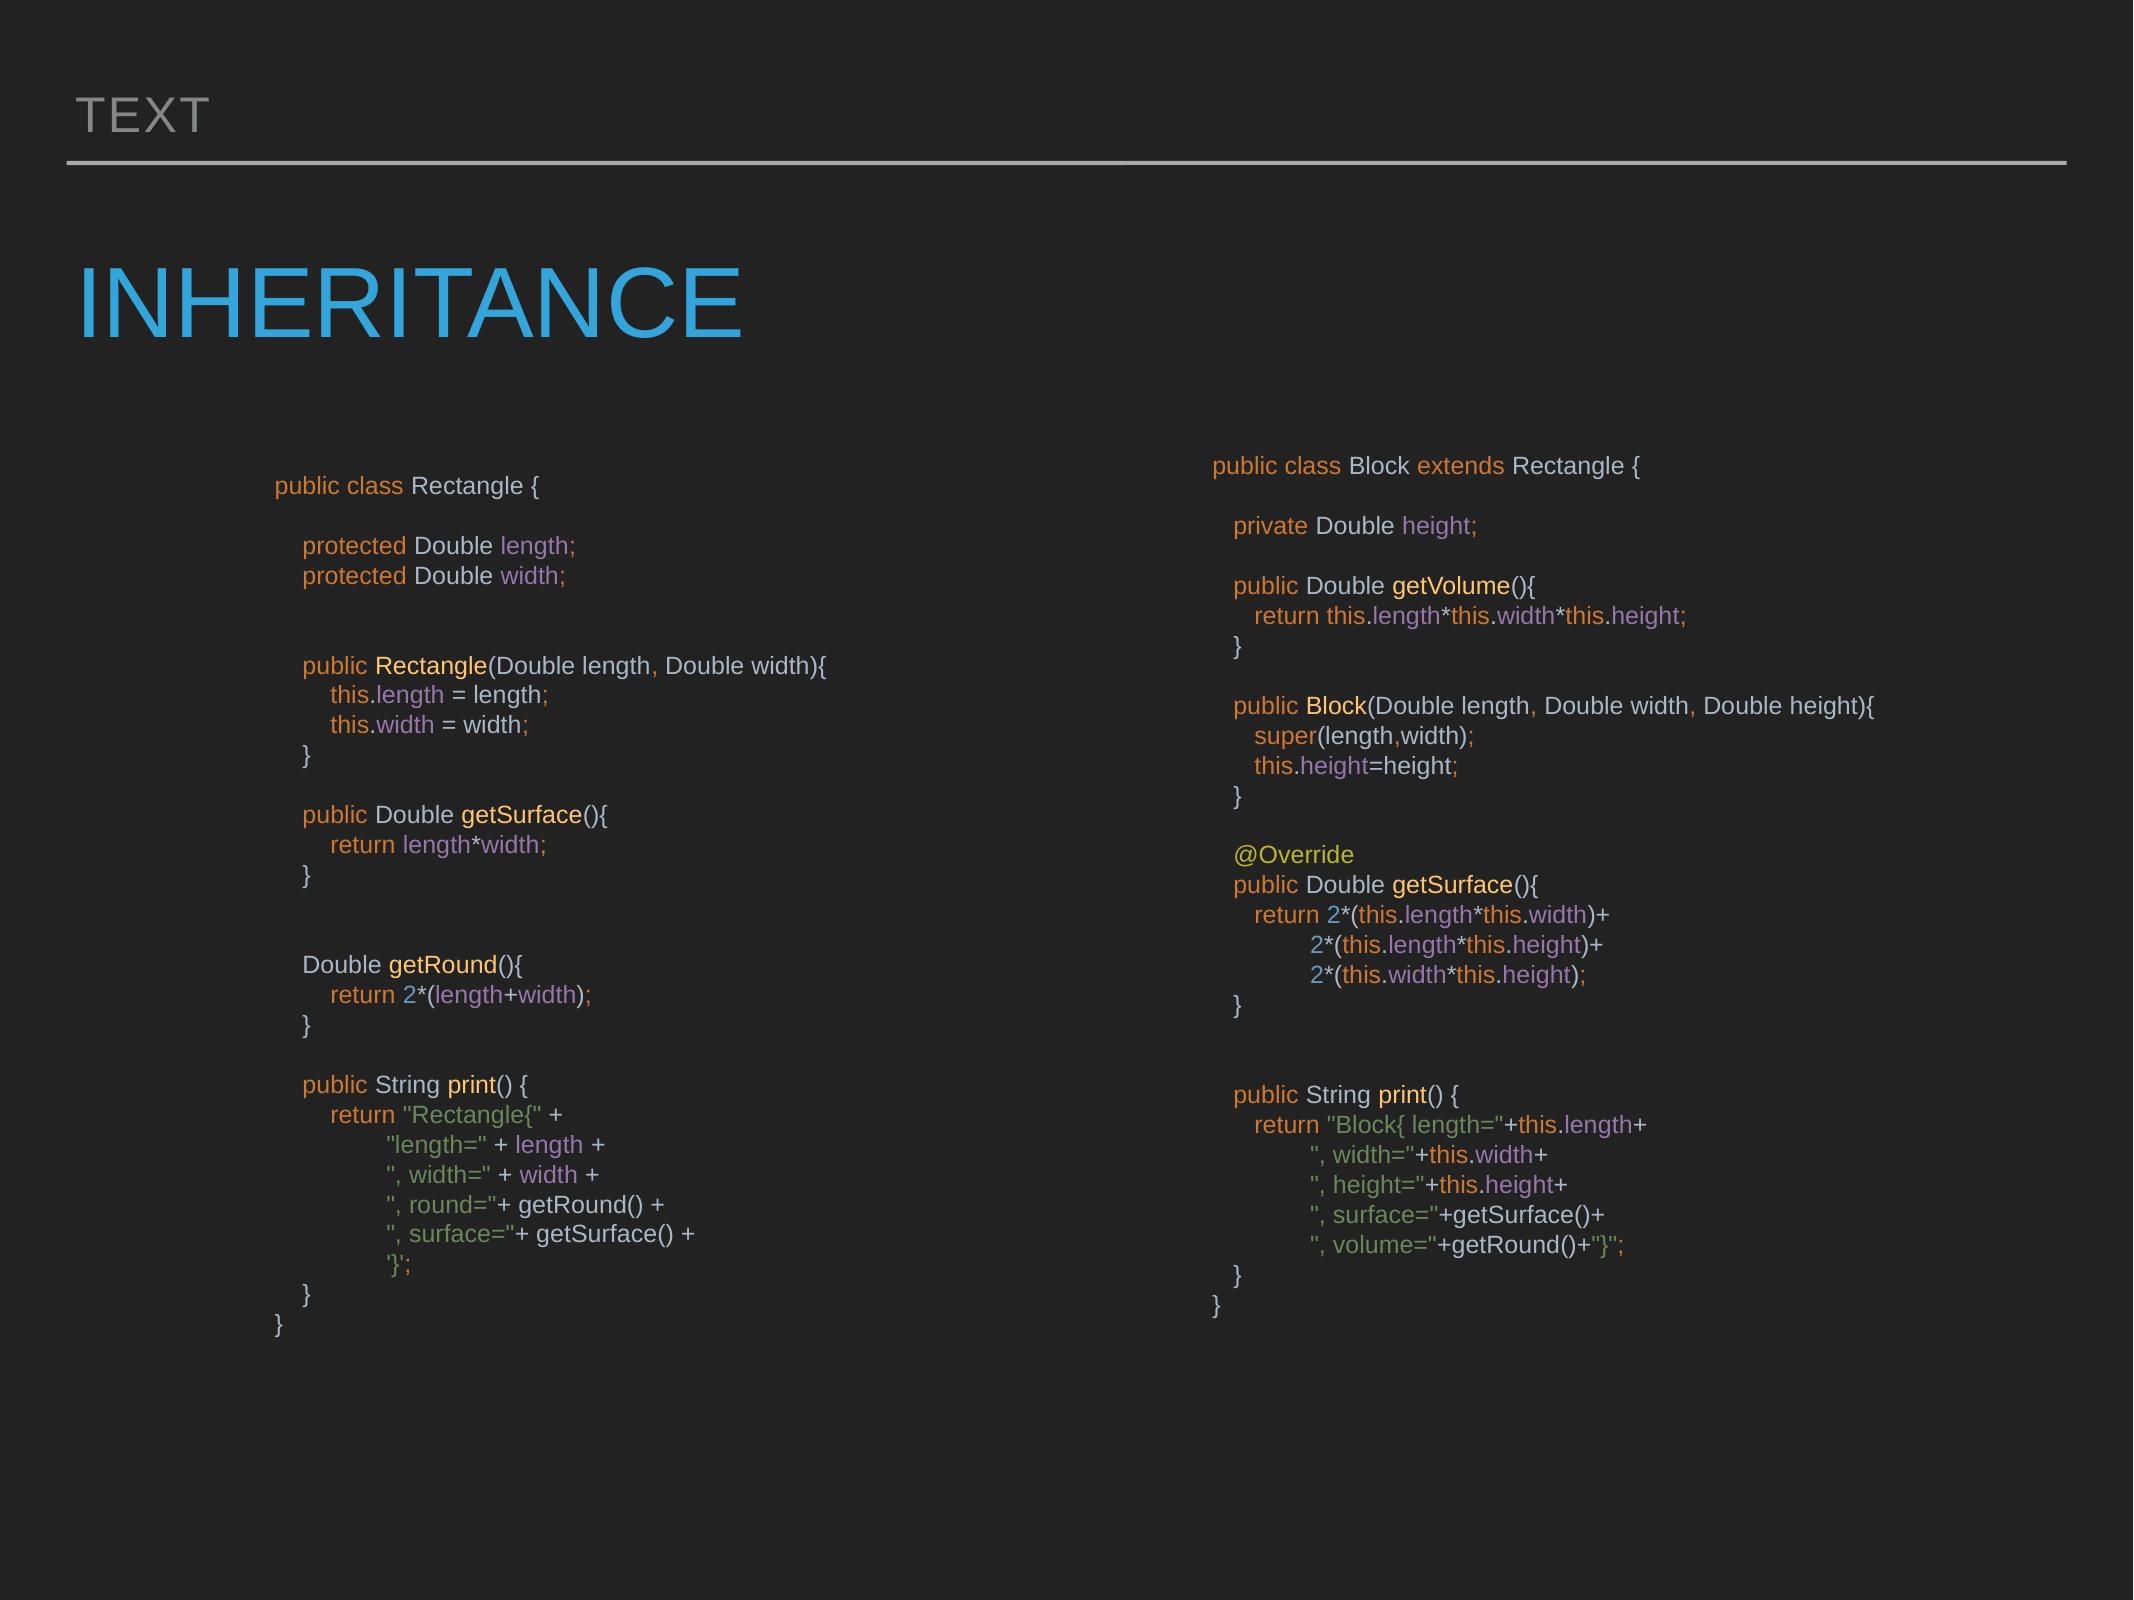

Text
# Inheritance
public class Block extends Rectangle {

   private Double height;

   public Double getVolume(){
      return this.length*this.width*this.height;
   }

   public Block(Double length, Double width, Double height){
      super(length,width);
      this.height=height;
   }

   @Override
   public Double getSurface(){
      return 2*(this.length*this.width)+
              2*(this.length*this.height)+
              2*(this.width*this.height);
   }

   public String print() {
      return "Block{ length="+this.length+
              ", width="+this.width+
              ", height="+this.height+
              ", surface="+getSurface()+
              ", volume="+getRound()+"}";
   }
}
public class Rectangle {

    protected Double length;
    protected Double width;

    public Rectangle(Double length, Double width){
        this.length = length;
        this.width = width;
    }

    public Double getSurface(){
        return length*width;
    }

    Double getRound(){
        return 2*(length+width);
    }

    public String print() {
        return "Rectangle{" +
                "length=" + length +
                ", width=" + width +
                ", round="+ getRound() +
                ", surface="+ getSurface() +
                '}';
    }
}